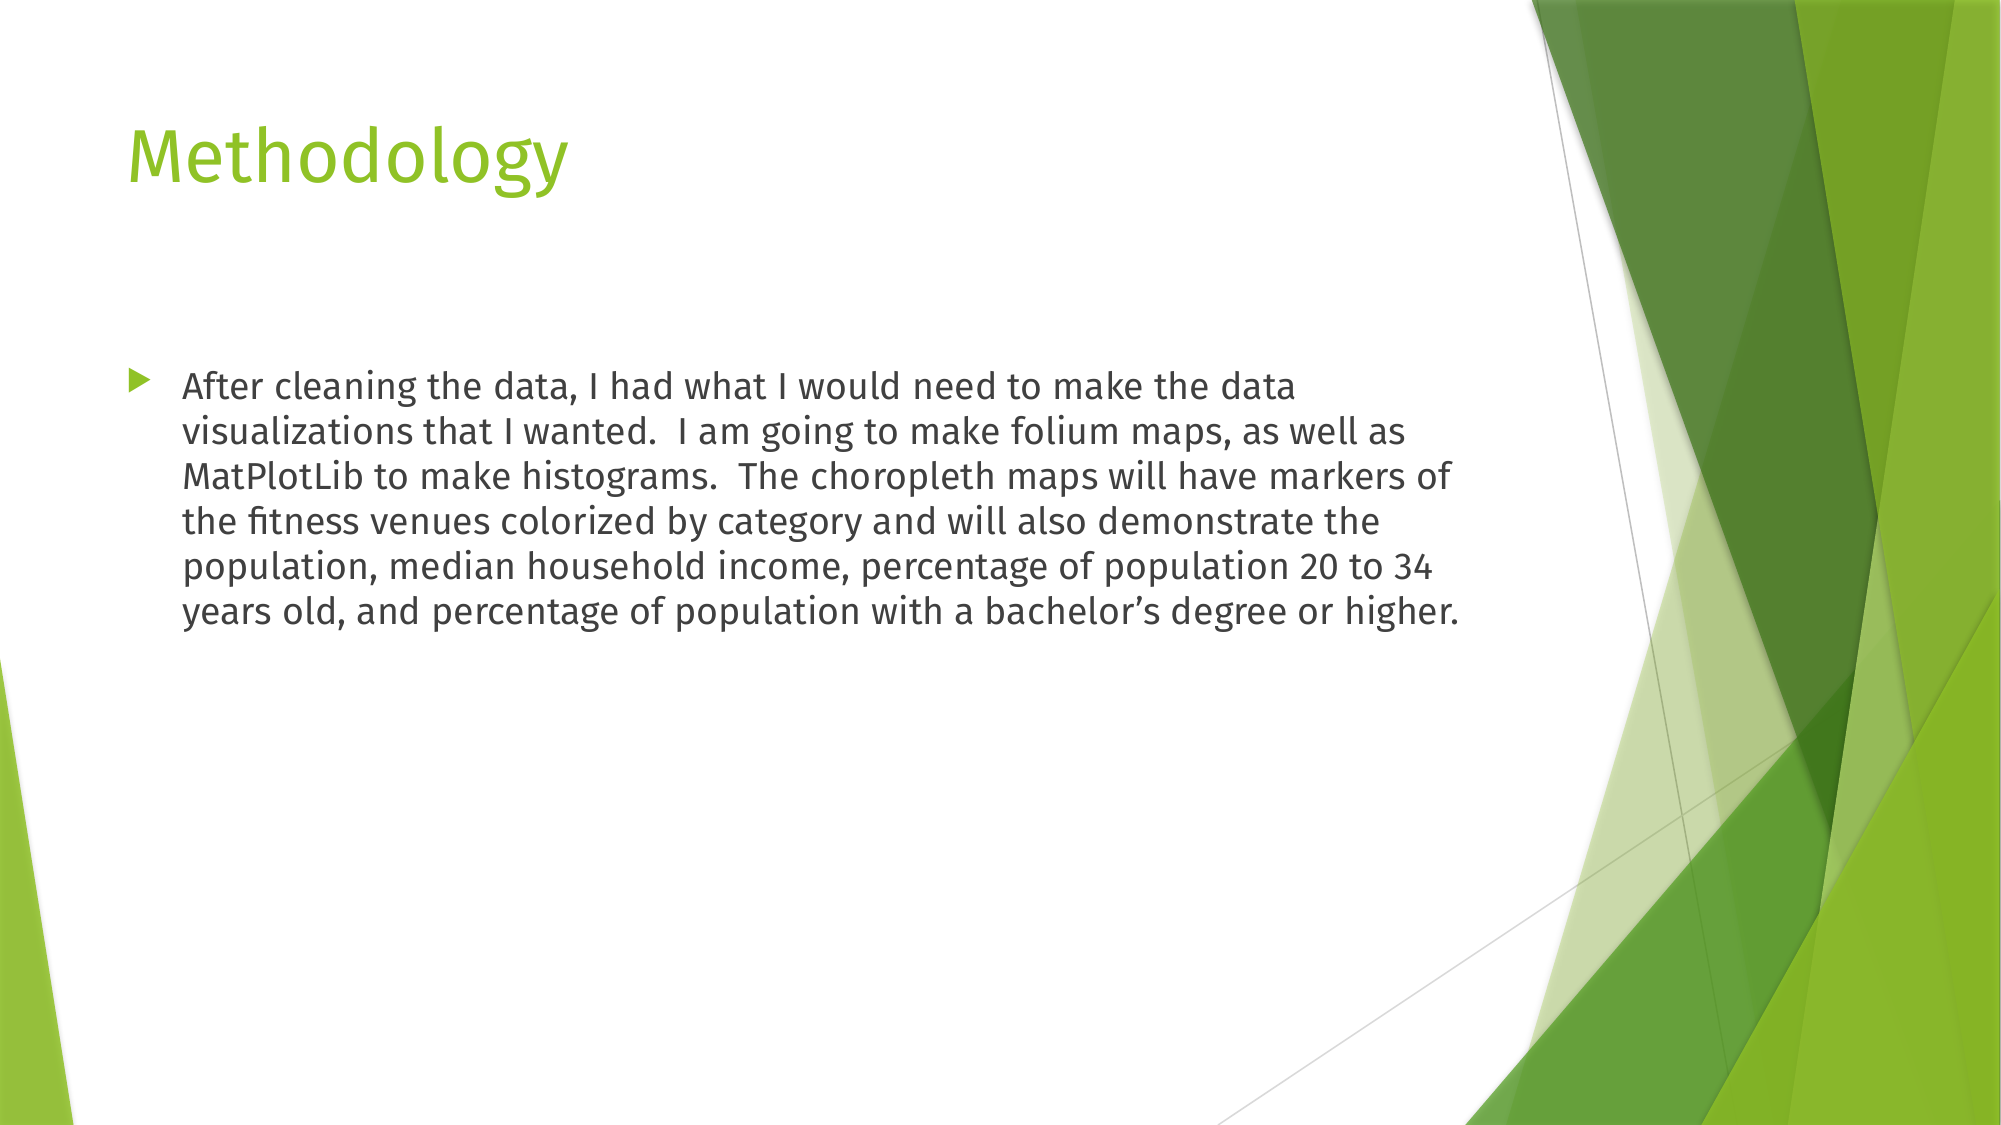

# Methodology
After cleaning the data, I had what I would need to make the data visualizations that I wanted.  I am going to make folium maps, as well as MatPlotLib to make histograms.  The choropleth maps will have markers of the fitness venues colorized by category and will also demonstrate the population, median household income, percentage of population 20 to 34 years old, and percentage of population with a bachelor’s degree or higher.